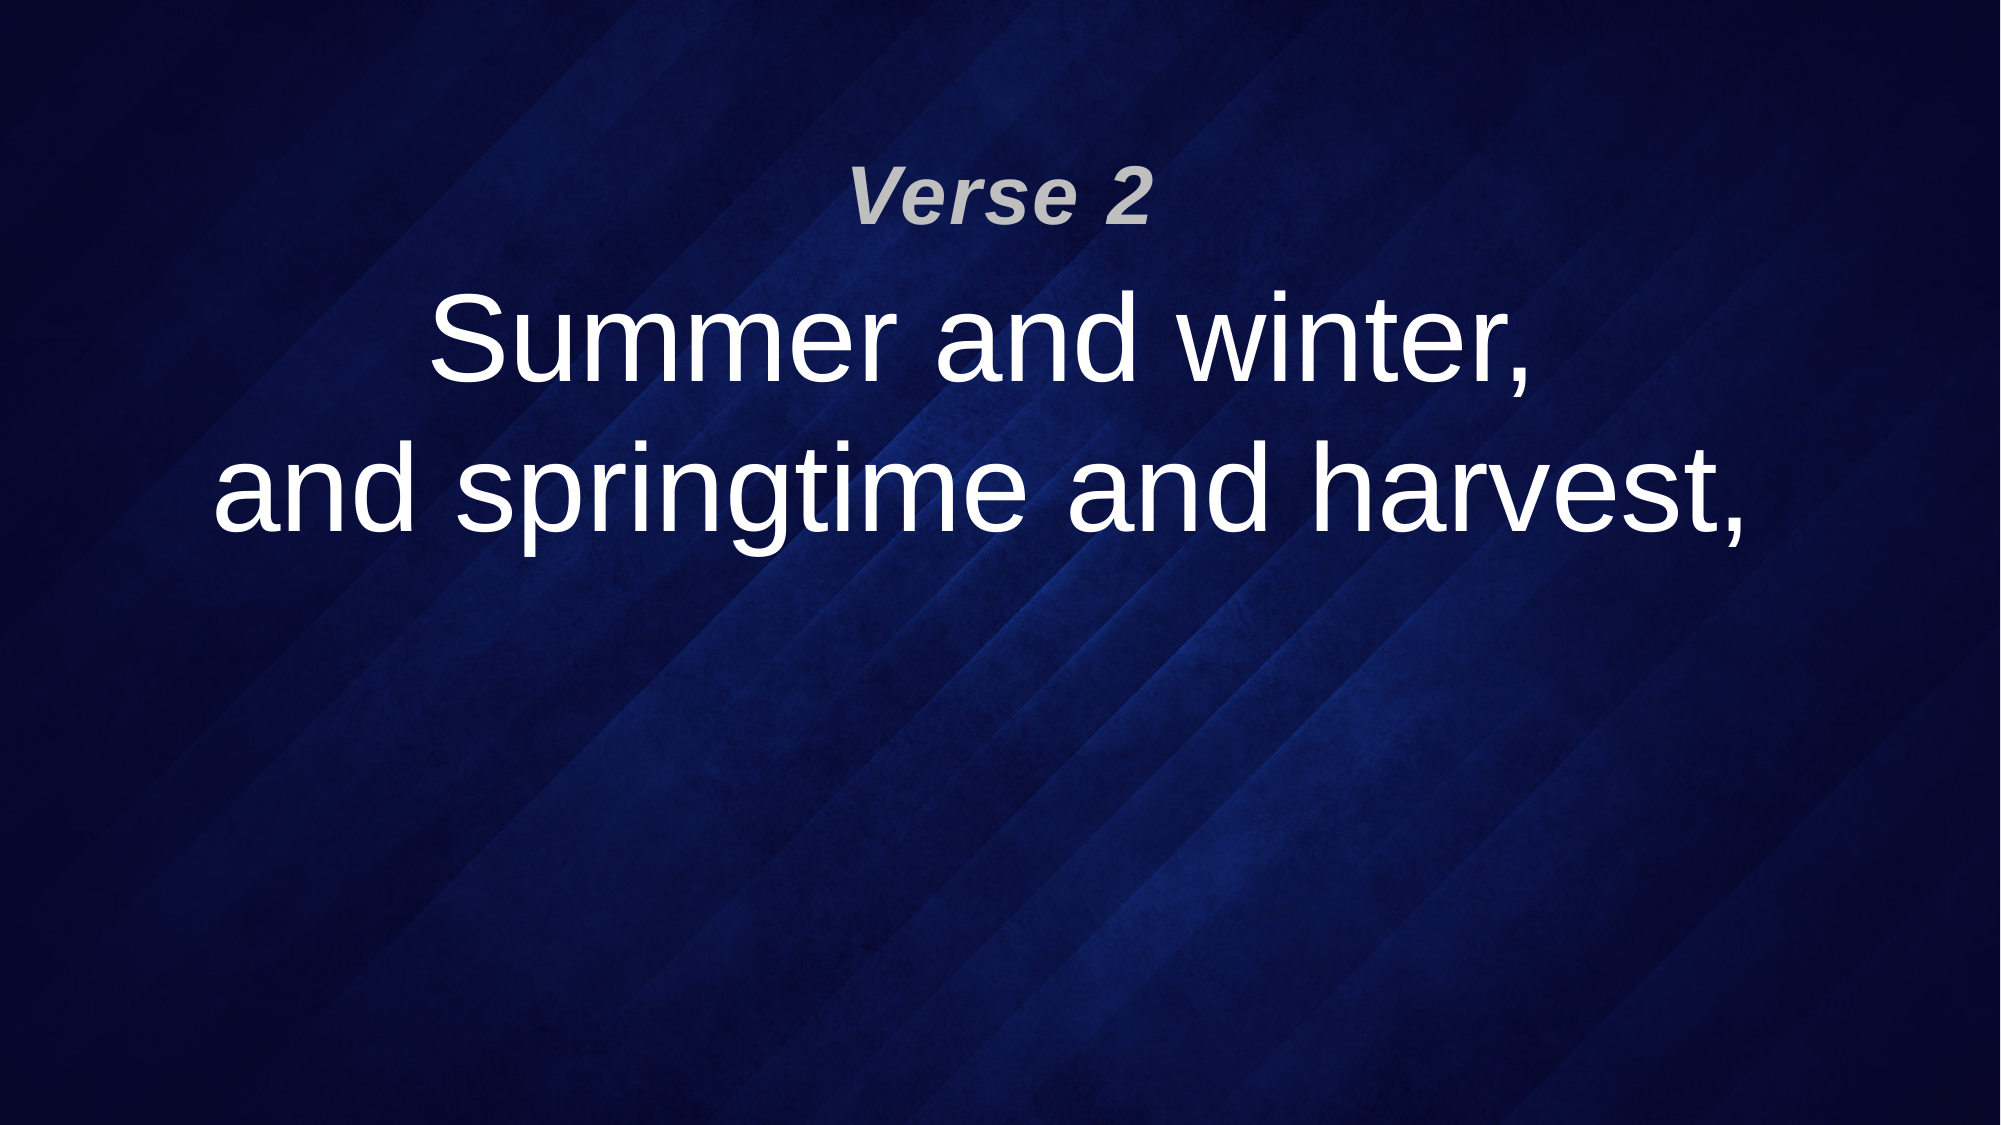

Verse 2
# Summer and winter, and springtime and harvest,